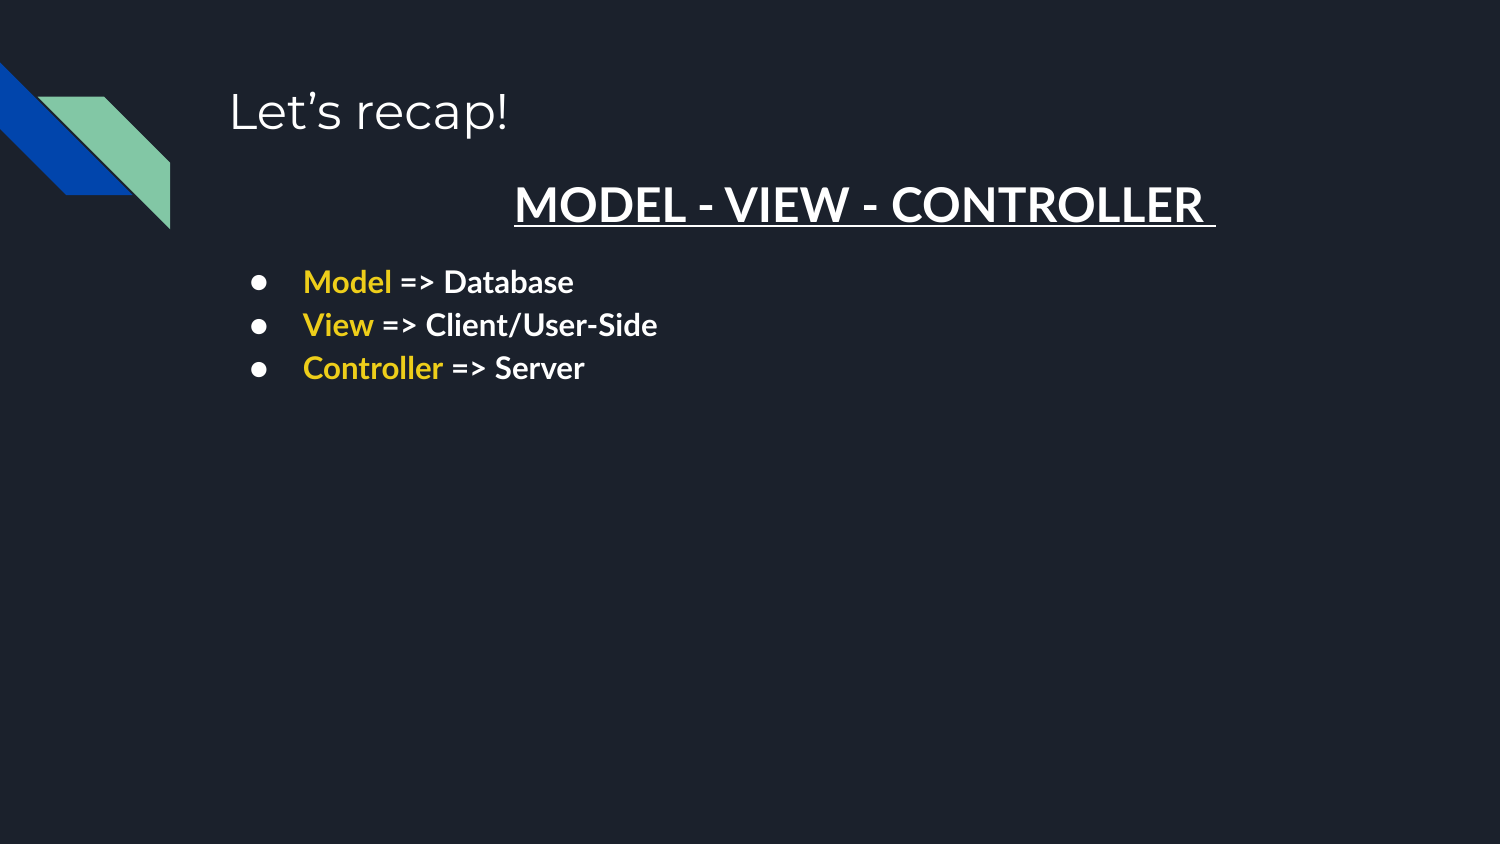

# Let’s recap!
	MODEL - VIEW - CONTROLLER
Model => Database
View => Client/User-Side
Controller => Server